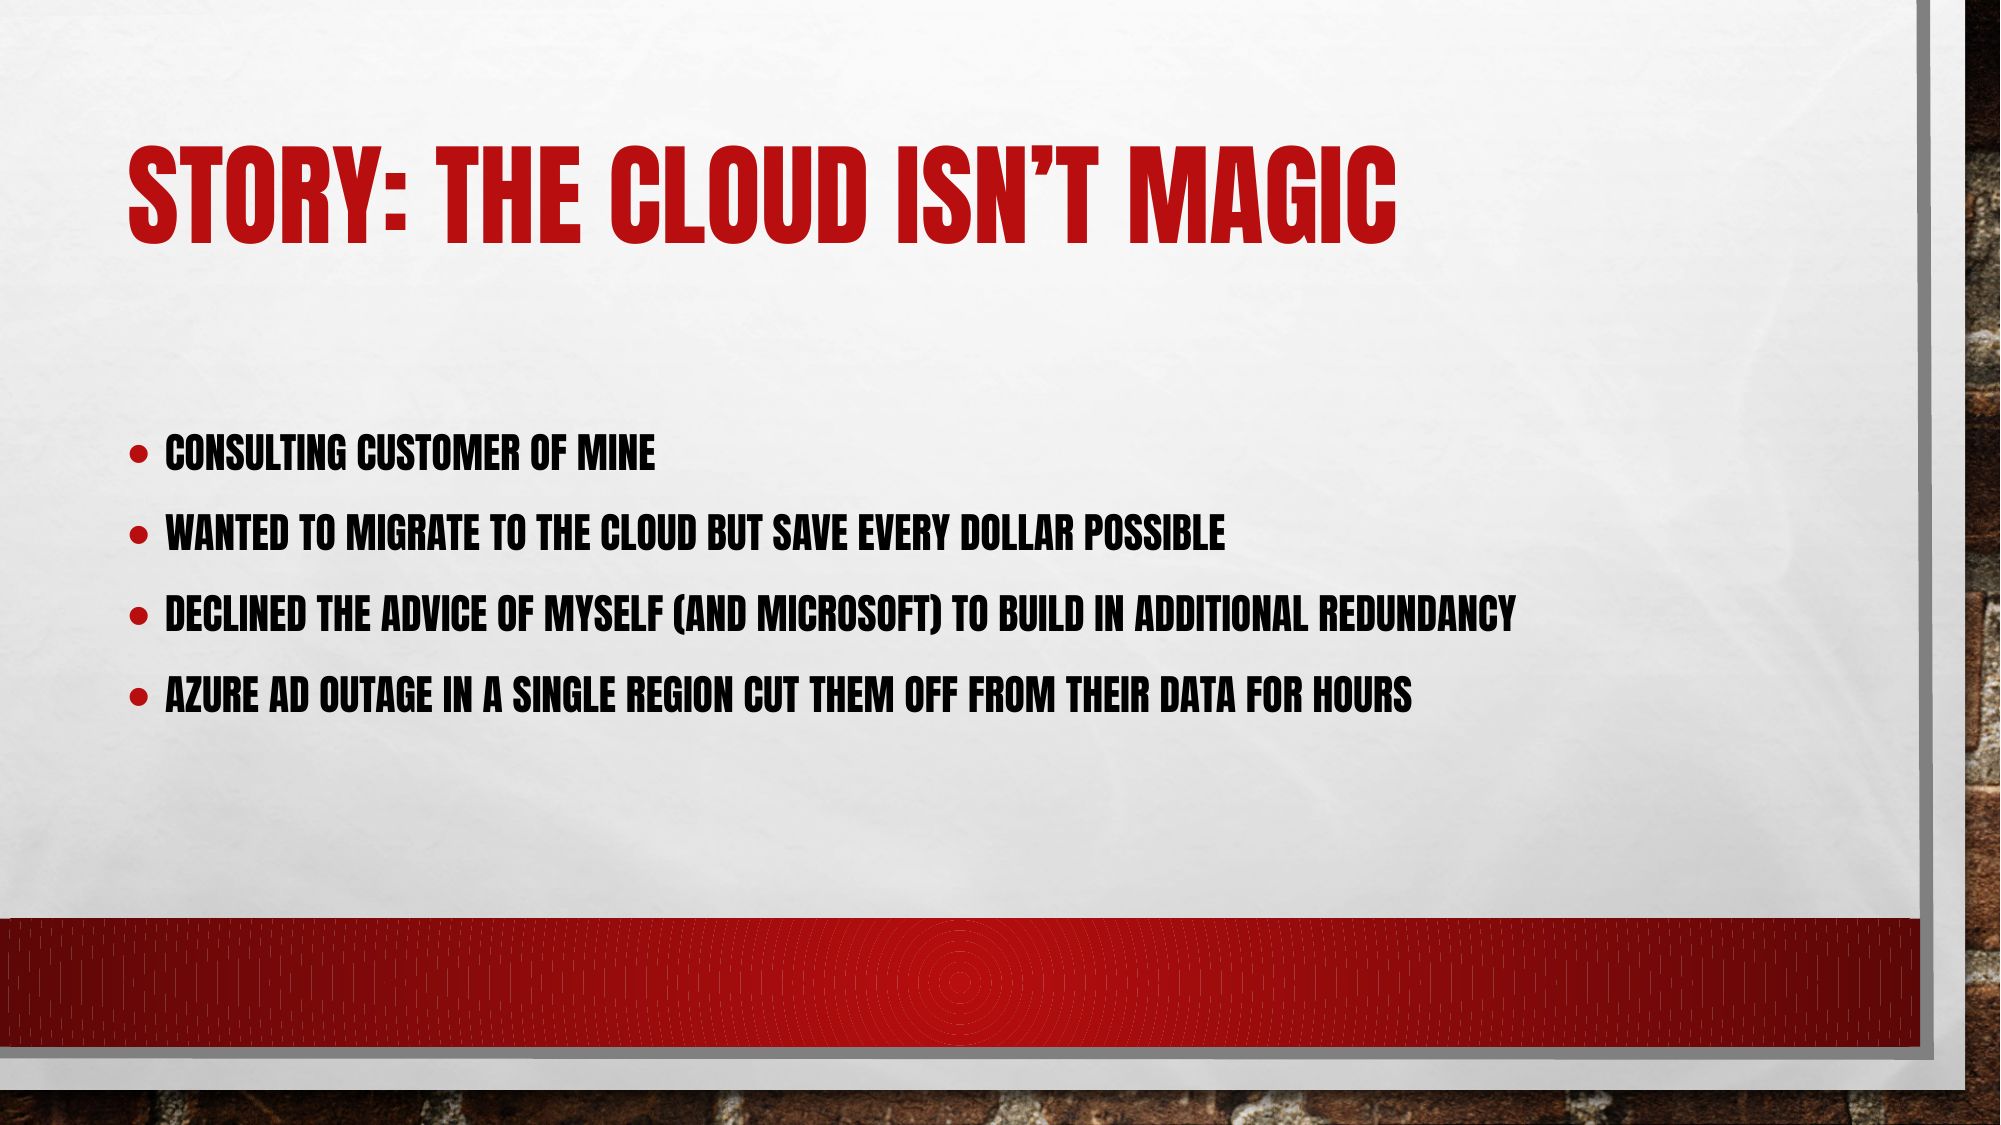

# STORY: the cloud isn’t magic
Consulting customer of mine
Wanted to migrate to the cloud but save every dollar possible
Declined the advice of myself (and Microsoft) to build in additional redundancy
Azure ad outage in a single region cut them off from their data for hours